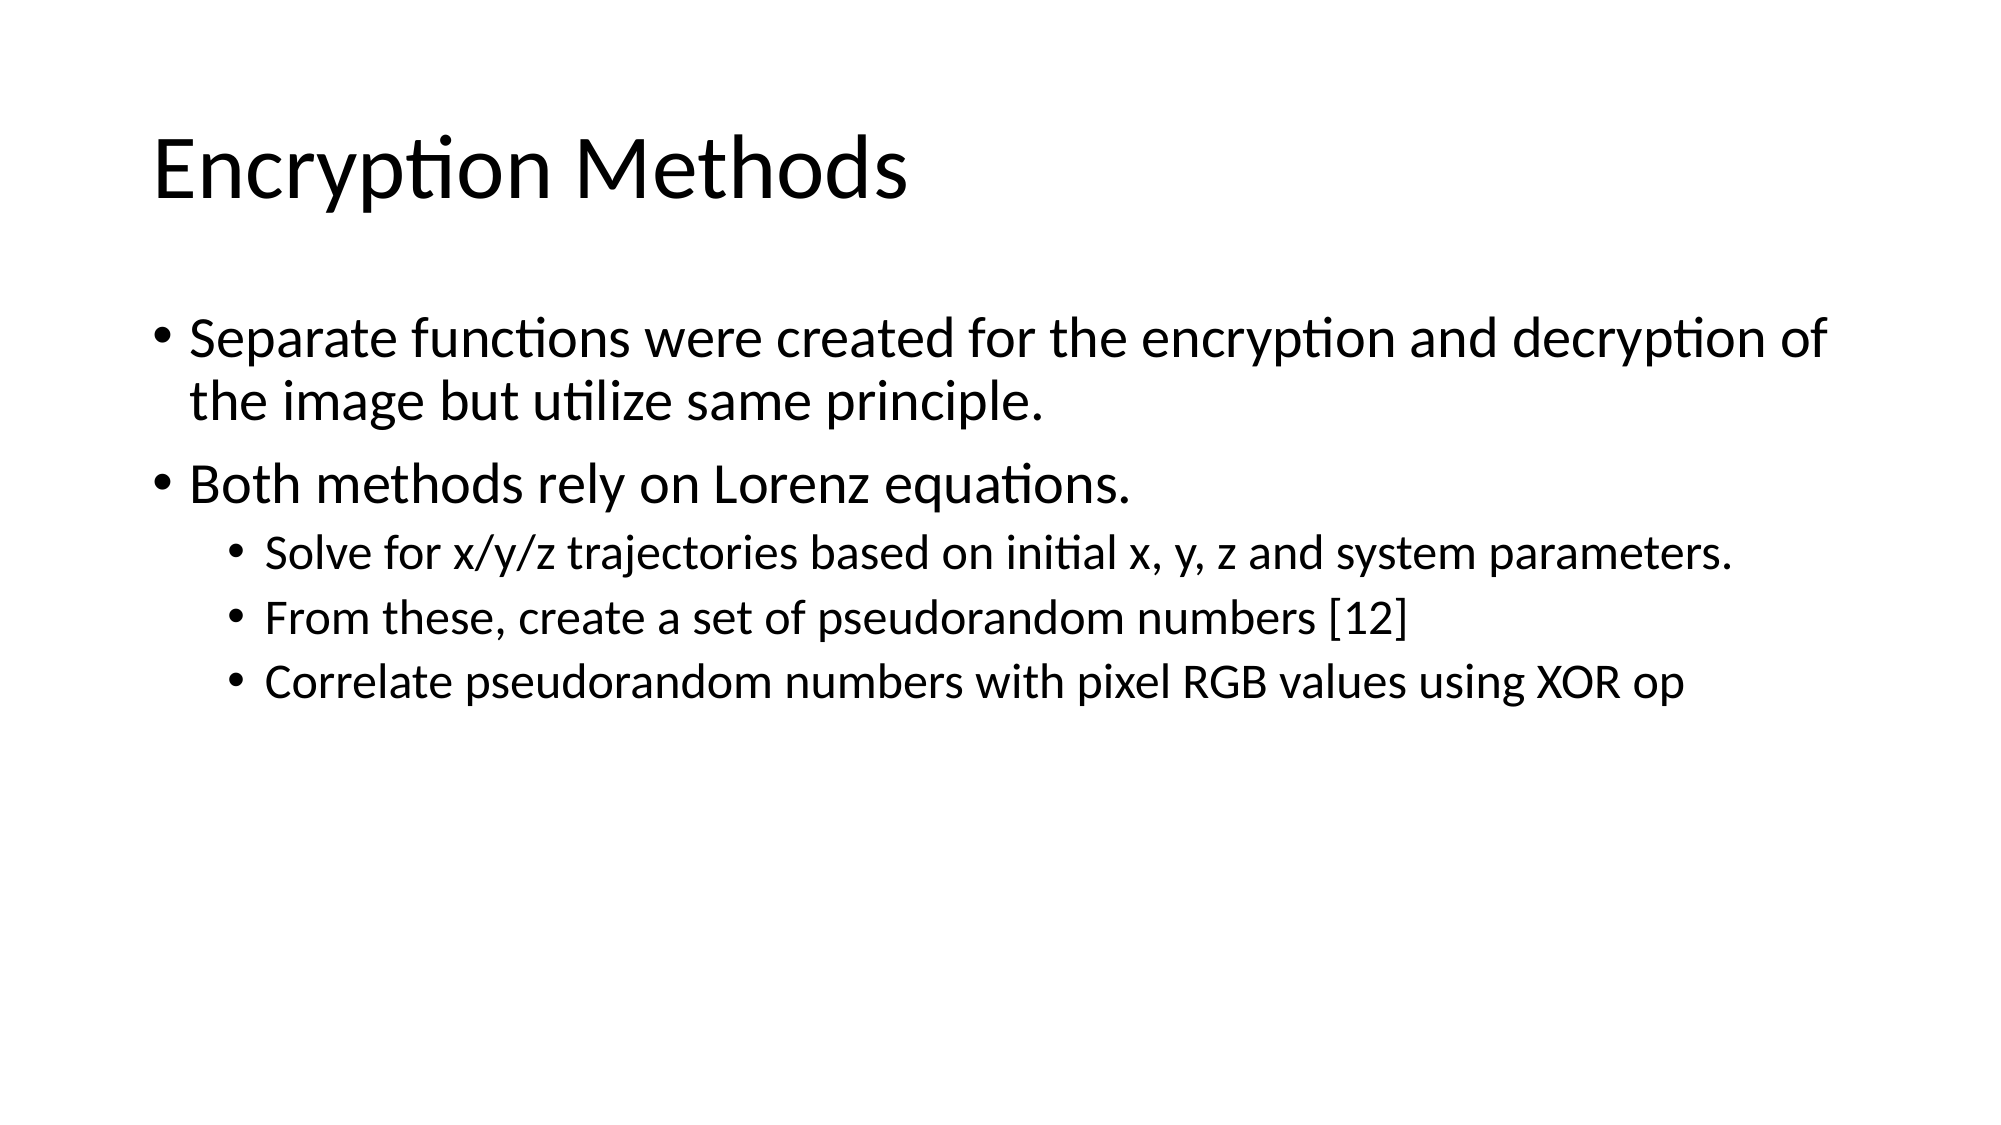

# Encryption Methods
Separate functions were created for the encryption and decryption of the image but utilize same principle.
Both methods rely on Lorenz equations.
Solve for x/y/z trajectories based on initial x, y, z and system parameters.
From these, create a set of pseudorandom numbers [12]
Correlate pseudorandom numbers with pixel RGB values using XOR op